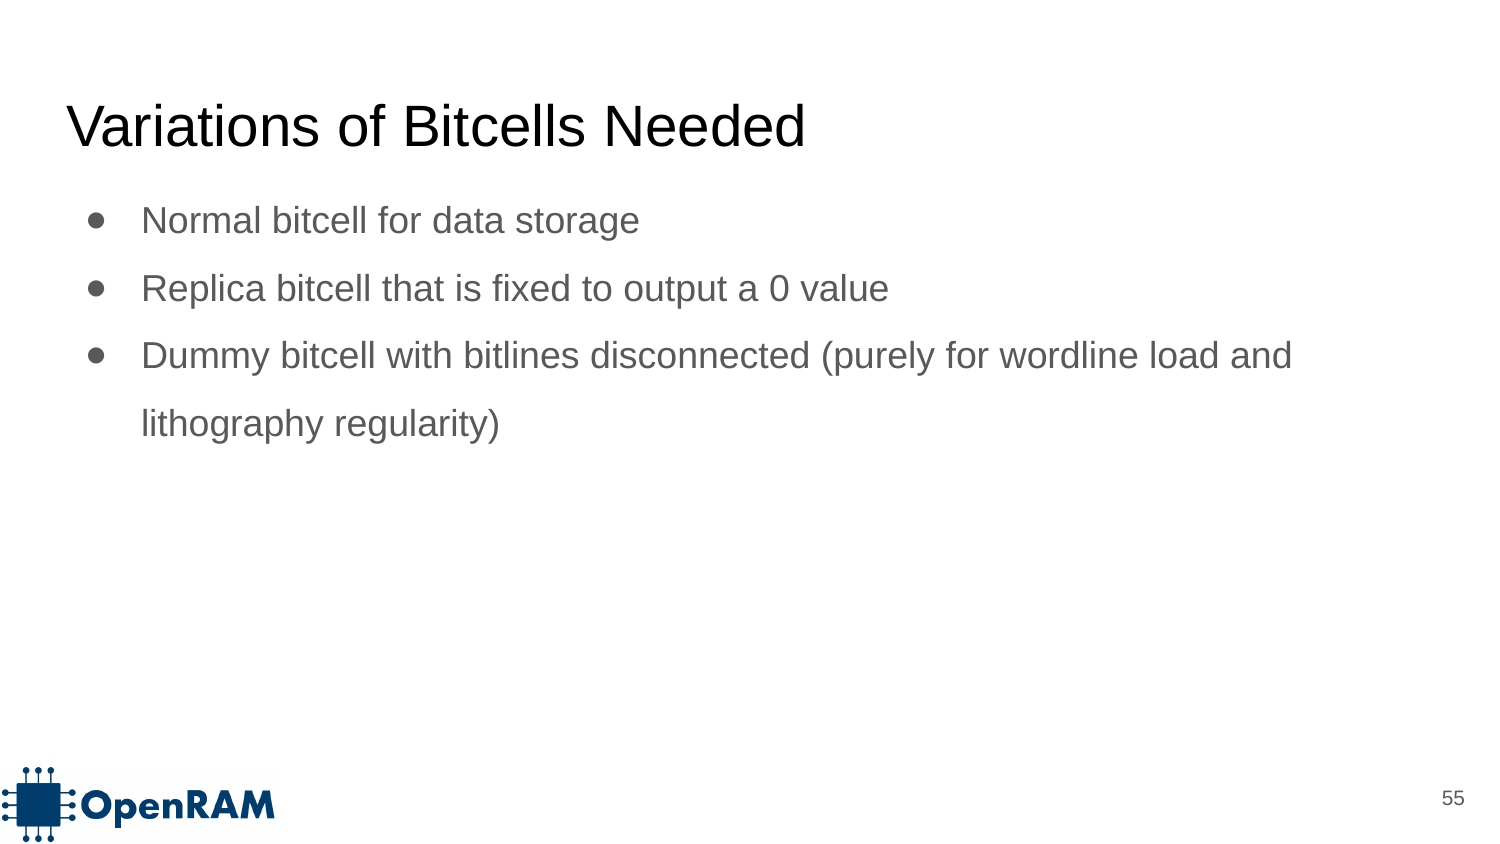

# Variations of Bitcells Needed
Normal bitcell for data storage
Replica bitcell that is fixed to output a 0 value
Dummy bitcell with bitlines disconnected (purely for wordline load and lithography regularity)
55